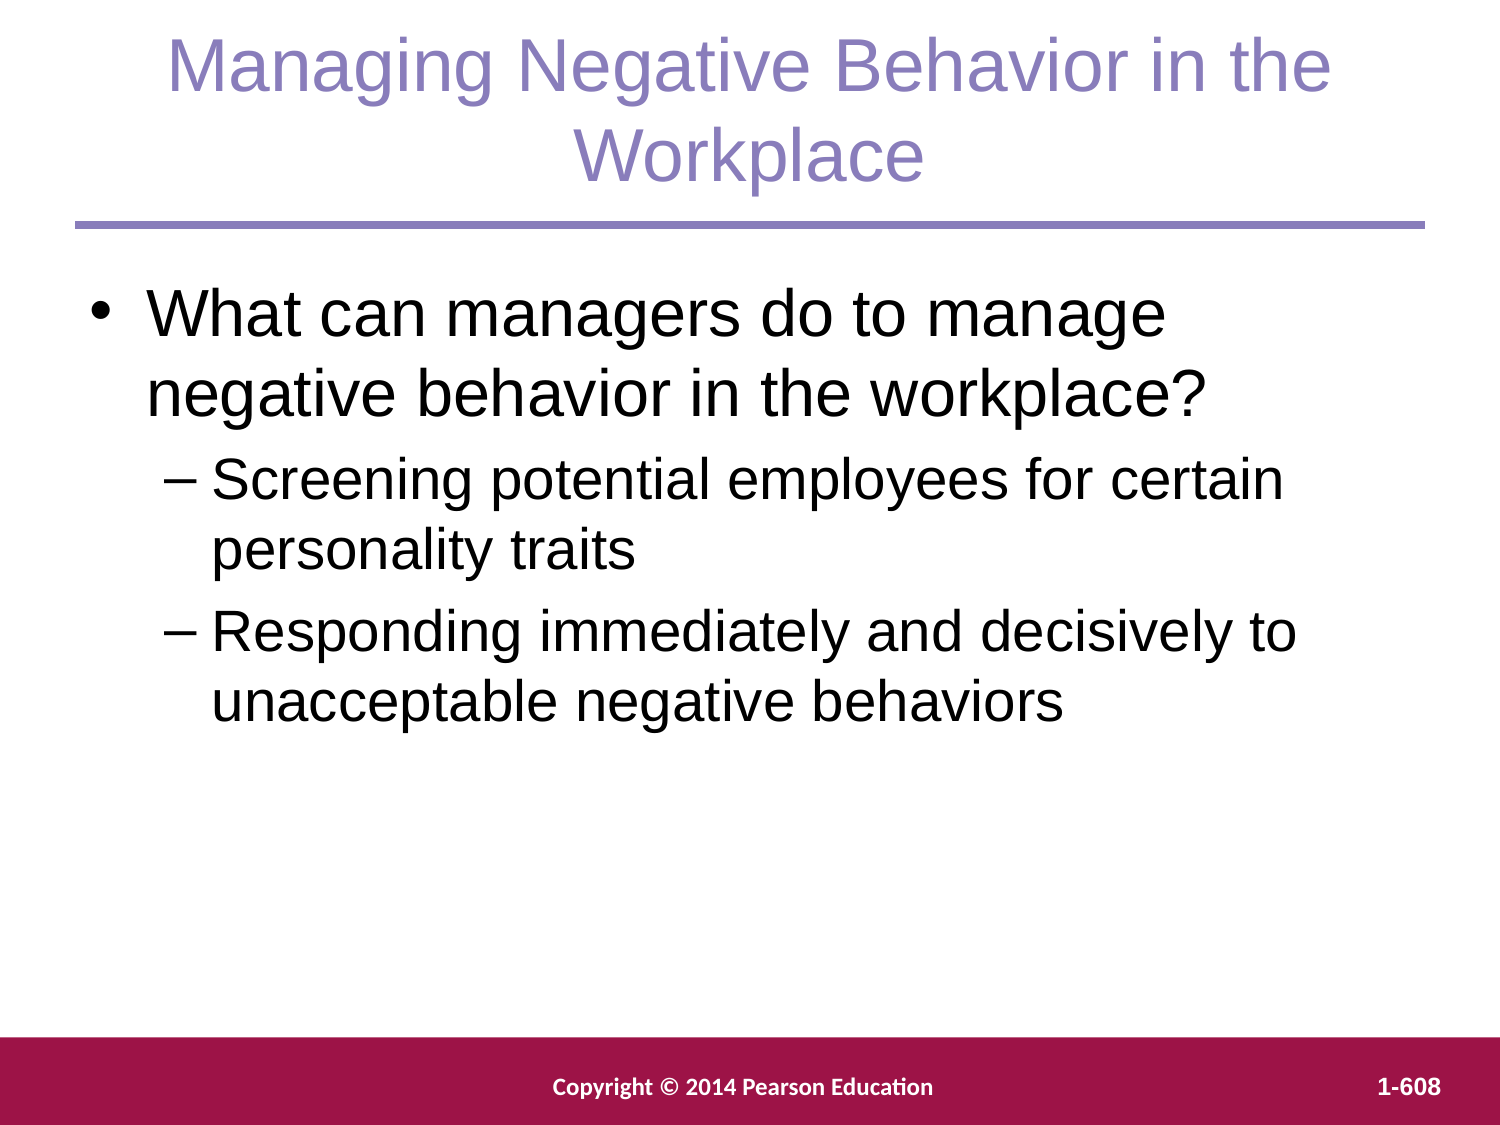

Managing Negative Behavior in the Workplace
What can managers do to manage negative behavior in the workplace?
Screening potential employees for certain personality traits
Responding immediately and decisively to unacceptable negative behaviors